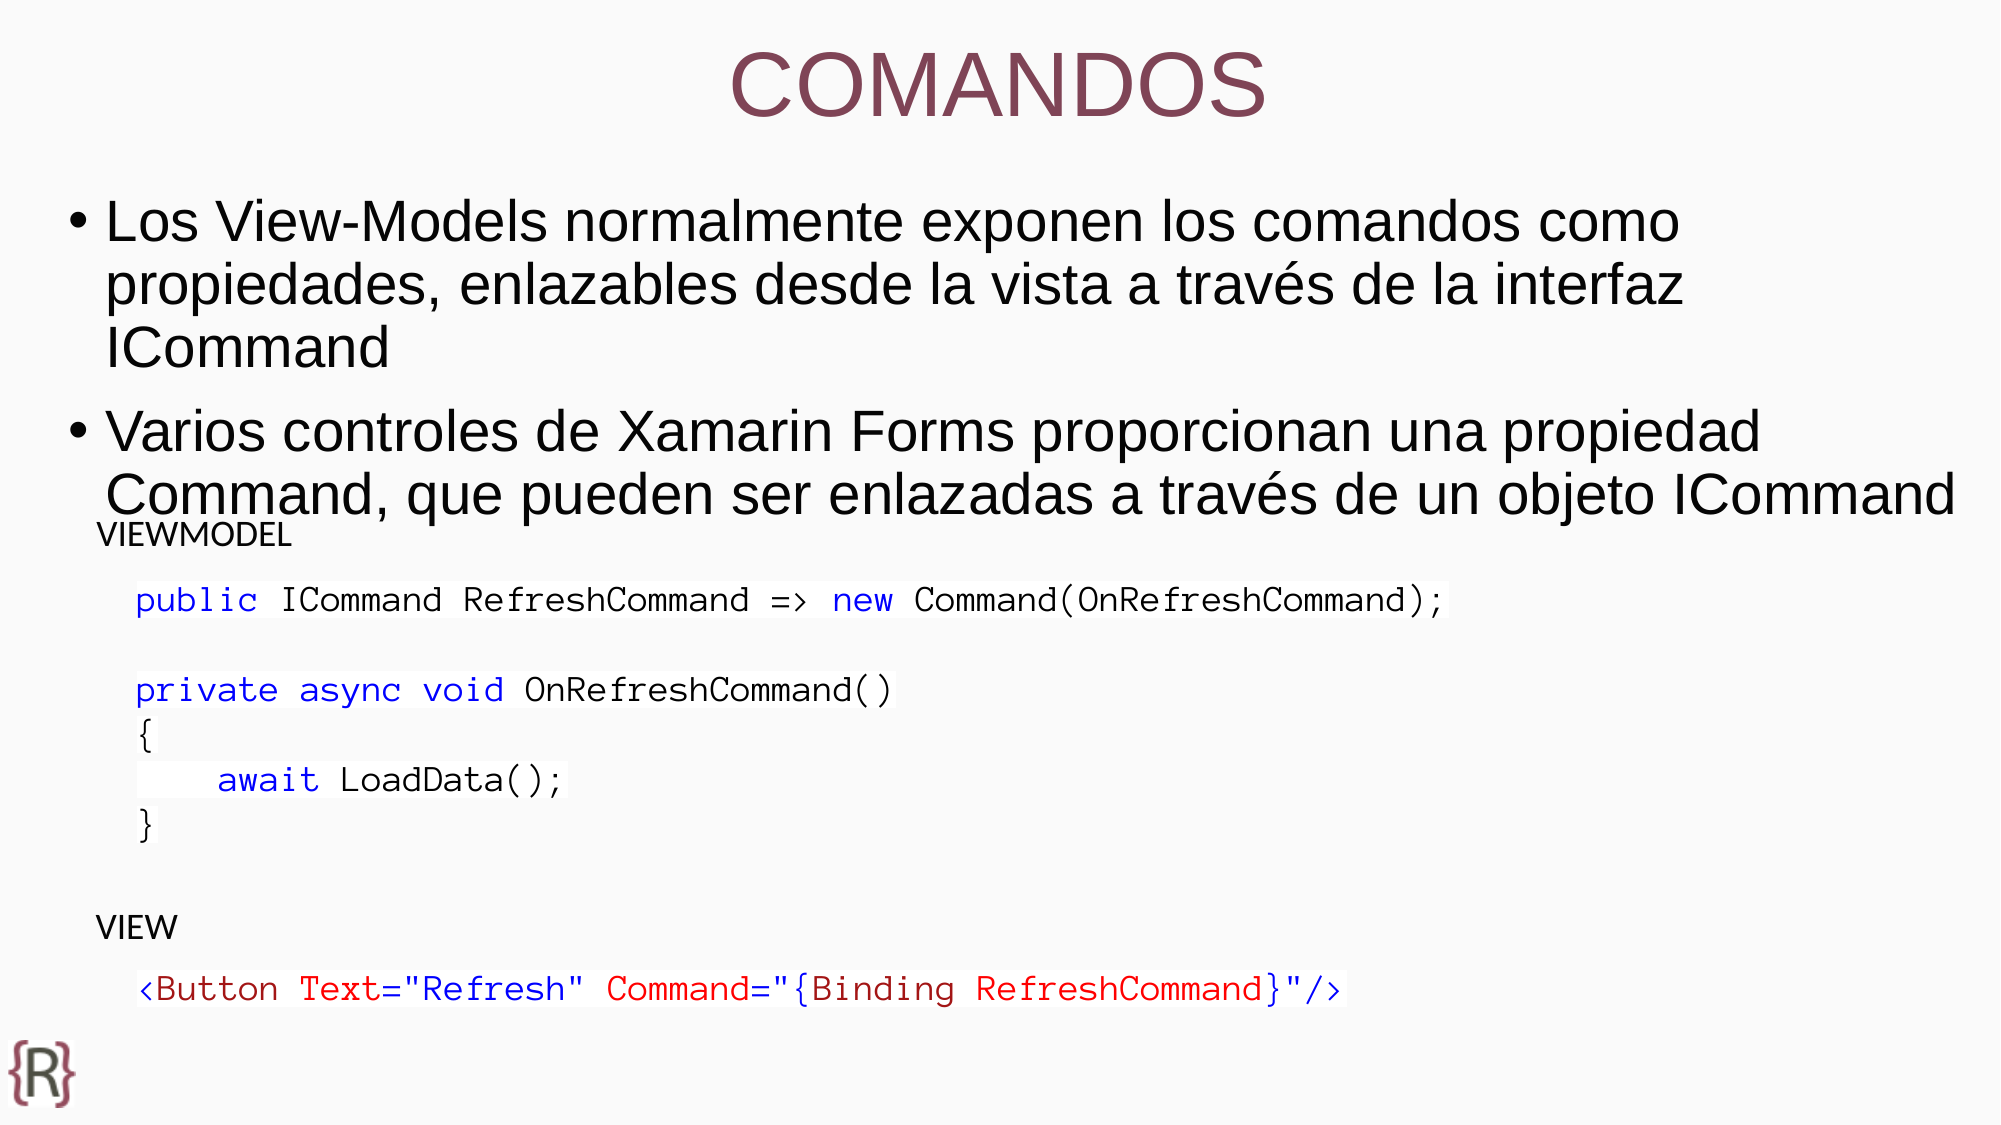

# COMANDOS
Los View-Models normalmente exponen los comandos como propiedades, enlazables desde la vista a través de la interfaz ICommand
Varios controles de Xamarin Forms proporcionan una propiedad Command, que pueden ser enlazadas a través de un objeto ICommand
VIEWMODEL
public ICommand RefreshCommand => new Command(OnRefreshCommand);

private async void OnRefreshCommand()
{
    await LoadData();
}
VIEW
<Button Text="Refresh" Command="{Binding RefreshCommand}"/>